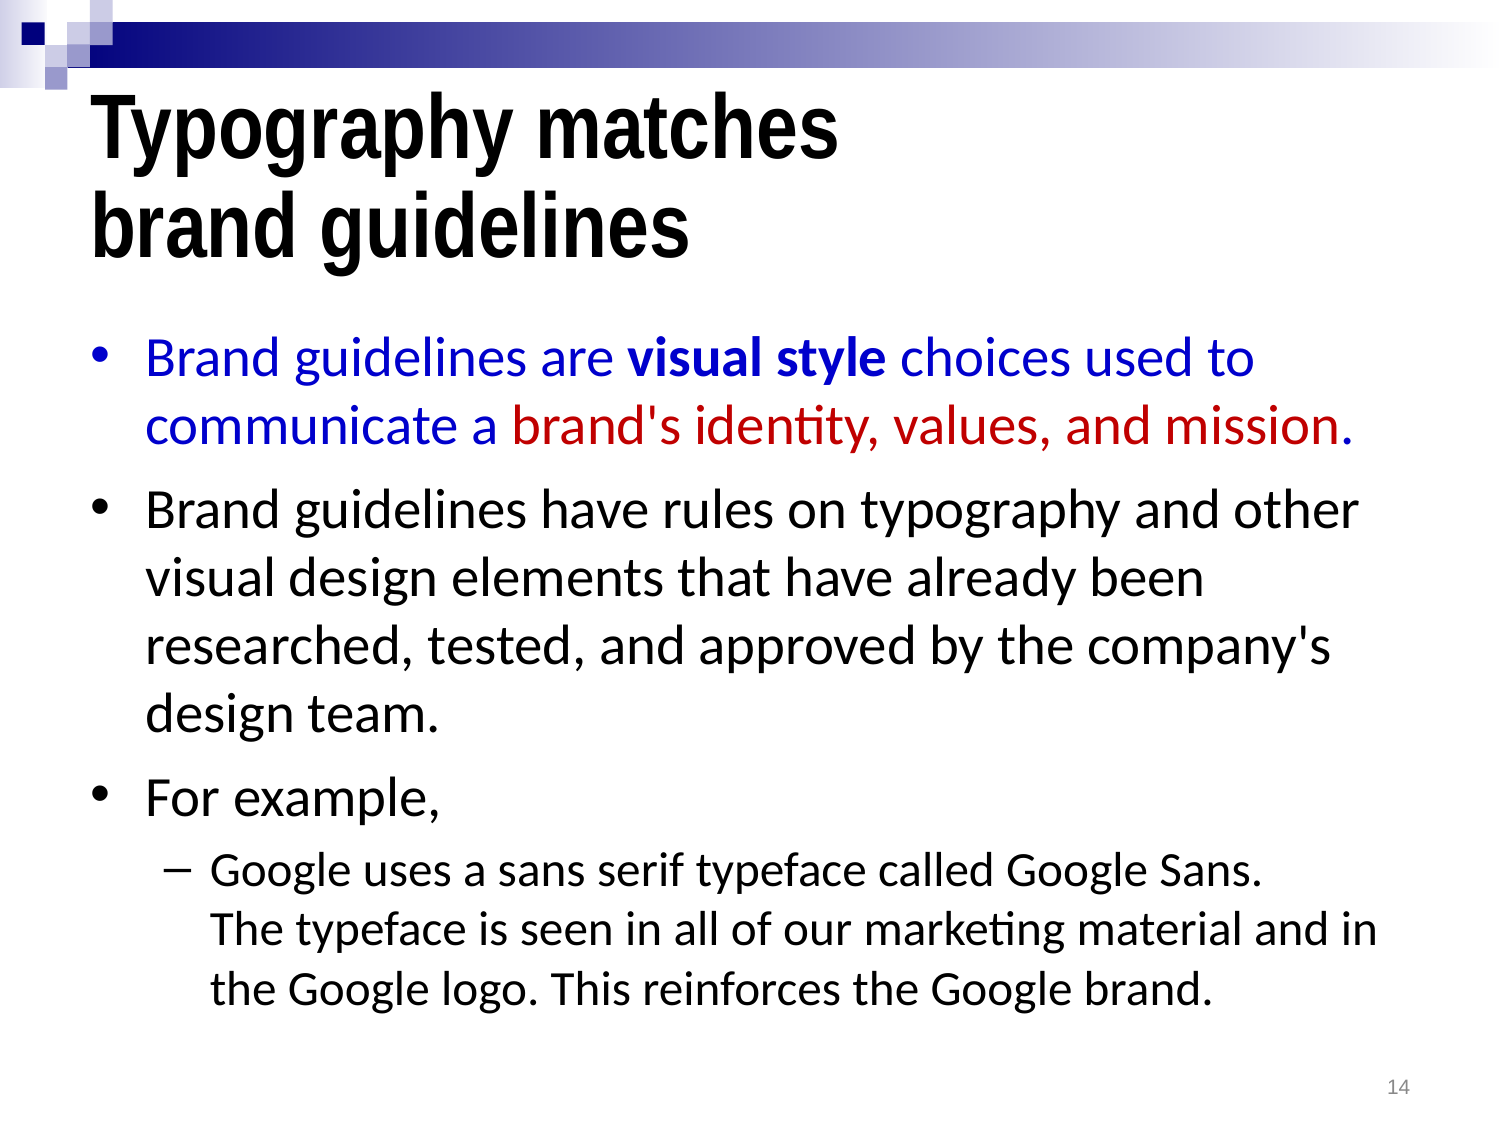

# Typography matches brand guidelines
Brand guidelines are visual style choices used to communicate a brand's identity, values, and mission.
Brand guidelines have rules on typography and other visual design elements that have already been researched, tested, and approved by the company's design team.
For example,
Google uses a sans serif typeface called Google Sans.
The typeface is seen in all of our marketing material and in the Google logo. This reinforces the Google brand.
14